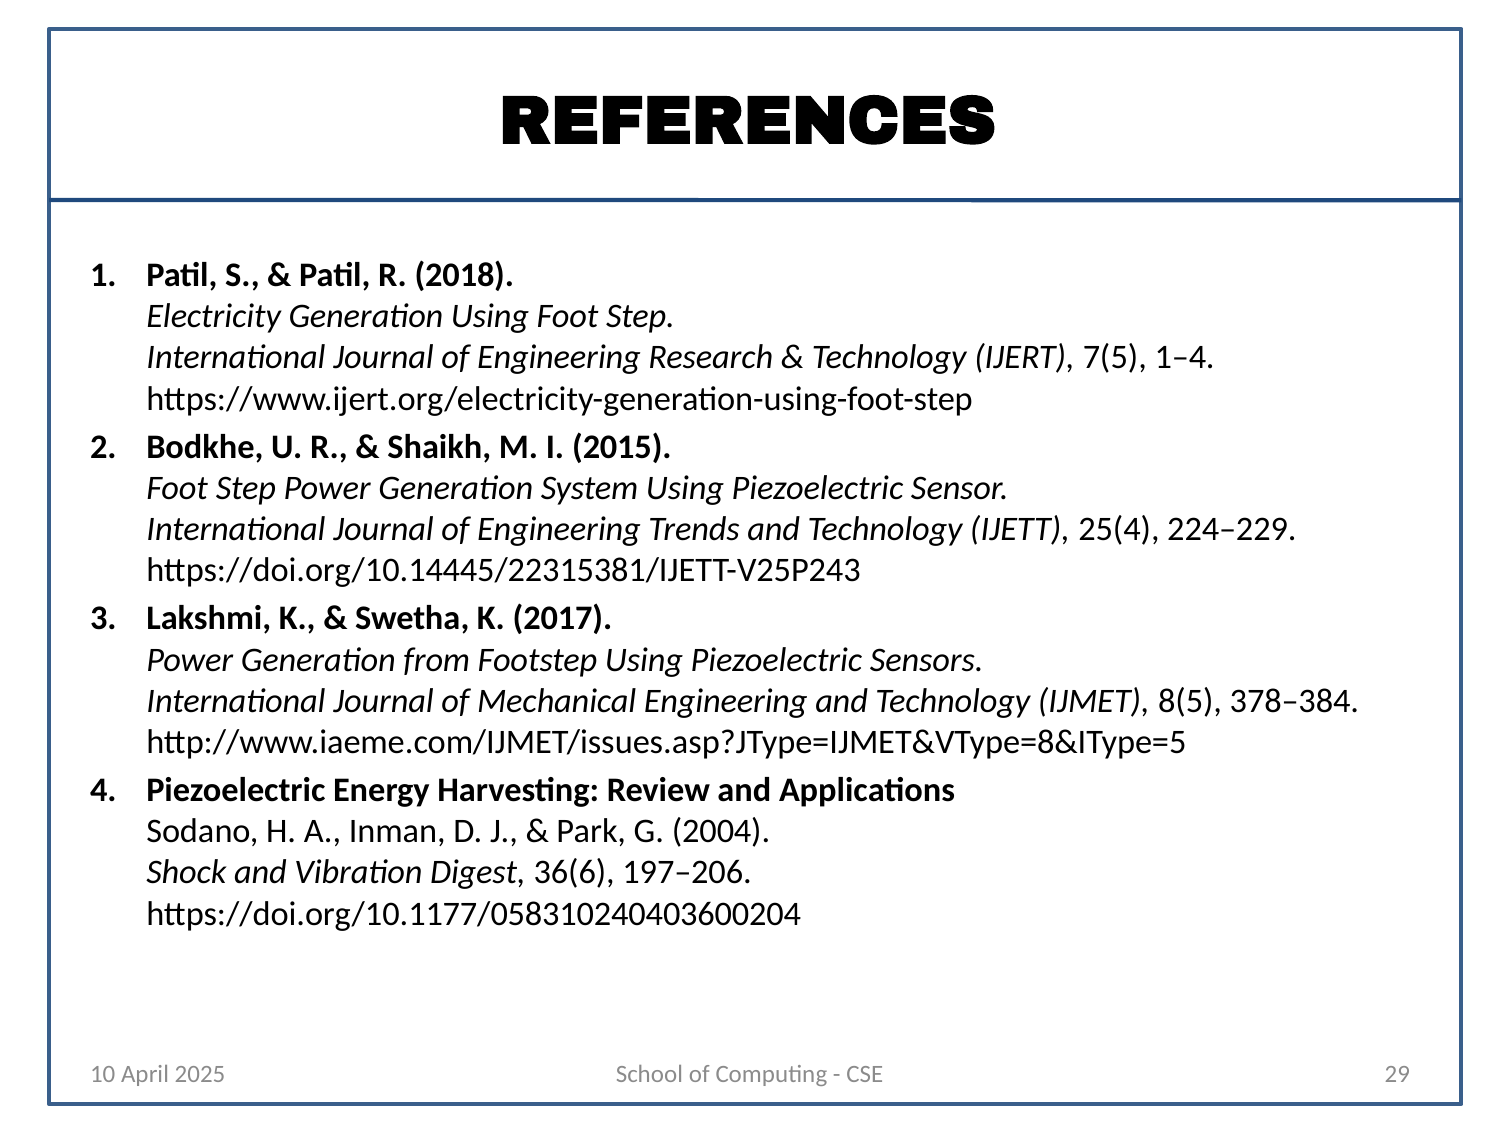

# REFERENCES
Patil, S., & Patil, R. (2018).
Electricity Generation Using Foot Step.
International Journal of Engineering Research & Technology (IJERT), 7(5), 1–4.
https://www.ijert.org/electricity-generation-using-foot-step
Bodkhe, U. R., & Shaikh, M. I. (2015).
Foot Step Power Generation System Using Piezoelectric Sensor.
International Journal of Engineering Trends and Technology (IJETT), 25(4), 224–229.
https://doi.org/10.14445/22315381/IJETT-V25P243
Lakshmi, K., & Swetha, K. (2017).
Power Generation from Footstep Using Piezoelectric Sensors.
International Journal of Mechanical Engineering and Technology (IJMET), 8(5), 378–384.
http://www.iaeme.com/IJMET/issues.asp?JType=IJMET&VType=8&IType=5
Piezoelectric Energy Harvesting: Review and Applications
Sodano, H. A., Inman, D. J., & Park, G. (2004).
Shock and Vibration Digest, 36(6), 197–206.
https://doi.org/10.1177/058310240403600204

10 April 2025
School of Computing - CSE
29